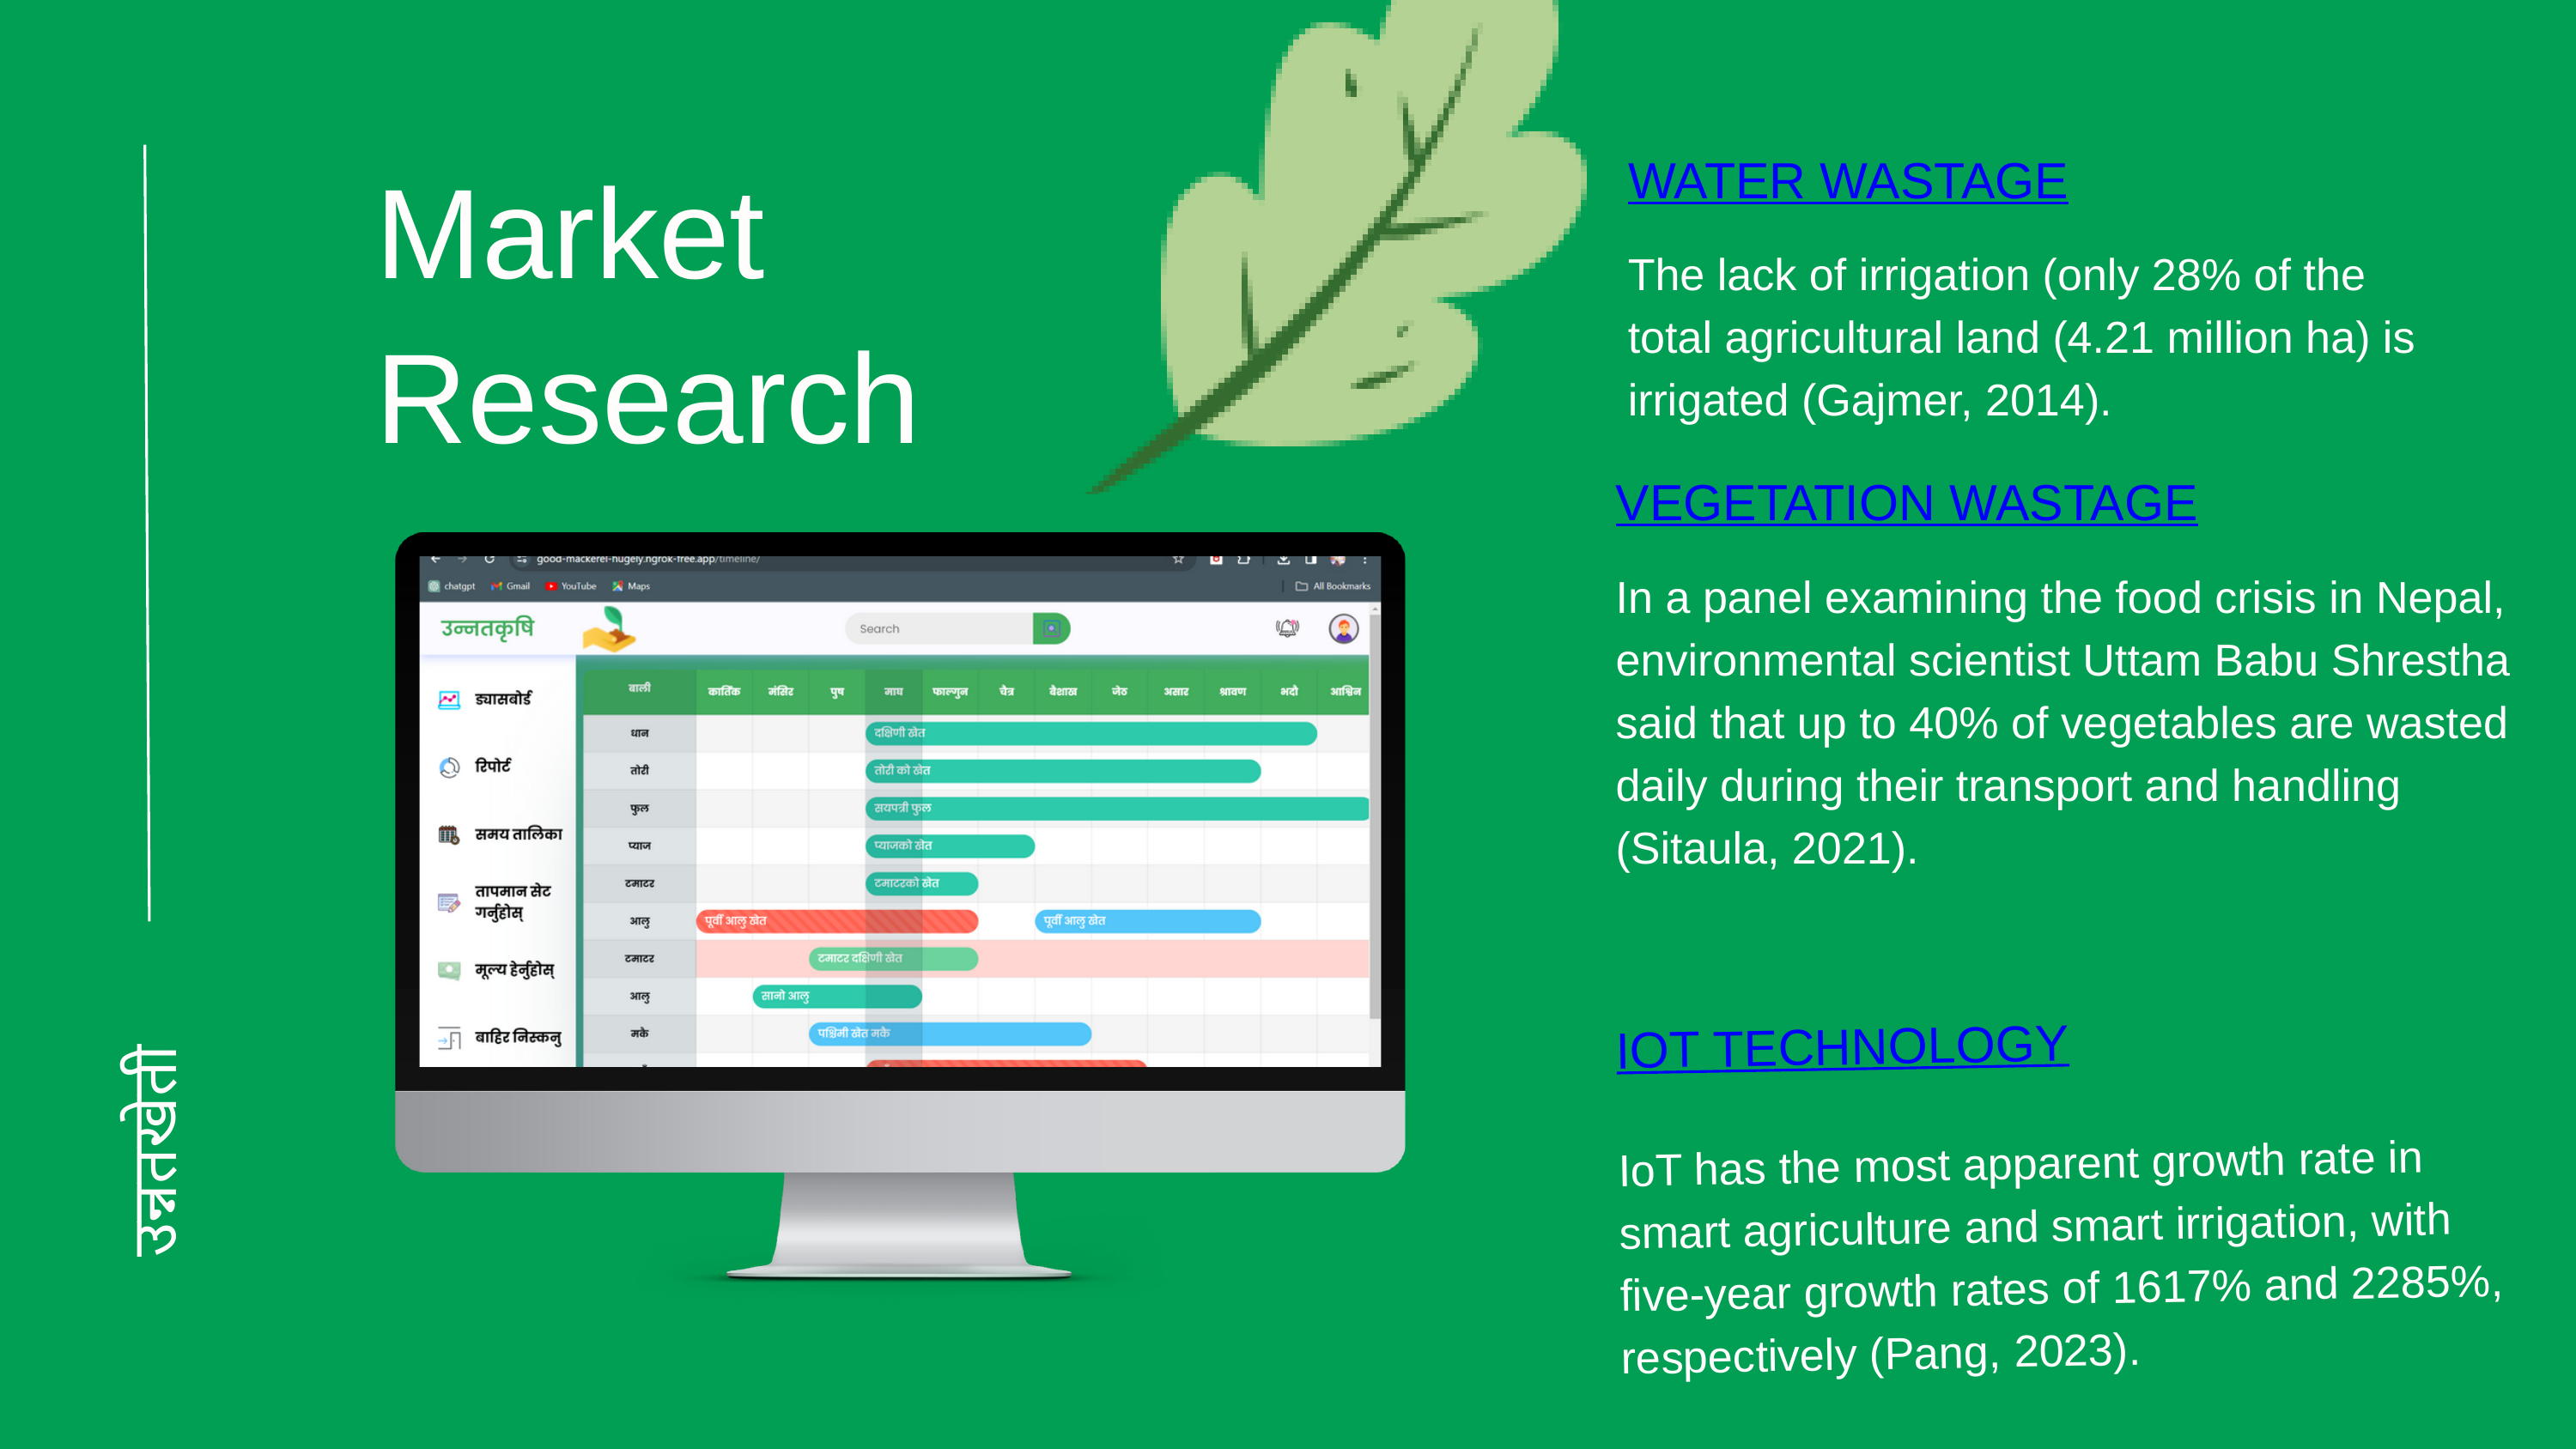

Market
Research

WATER WASTAGE
The lack of irrigation (only 28% of the total agricultural land (4.21 million ha) is irrigated (Gajmer, 2014).
VEGETATION WASTAGE
In a panel examining the food crisis in Nepal, environmental scientist Uttam Babu Shrestha said that up to 40% of vegetables are wasted daily during their transport and handling (Sitaula, 2021).

IOT TECHNOLOGY
IoT has the most apparent growth rate in smart agriculture and smart irrigation, with five-year growth rates of 1617% and 2285%, respectively (Pang, 2023).
उन्नतखेती